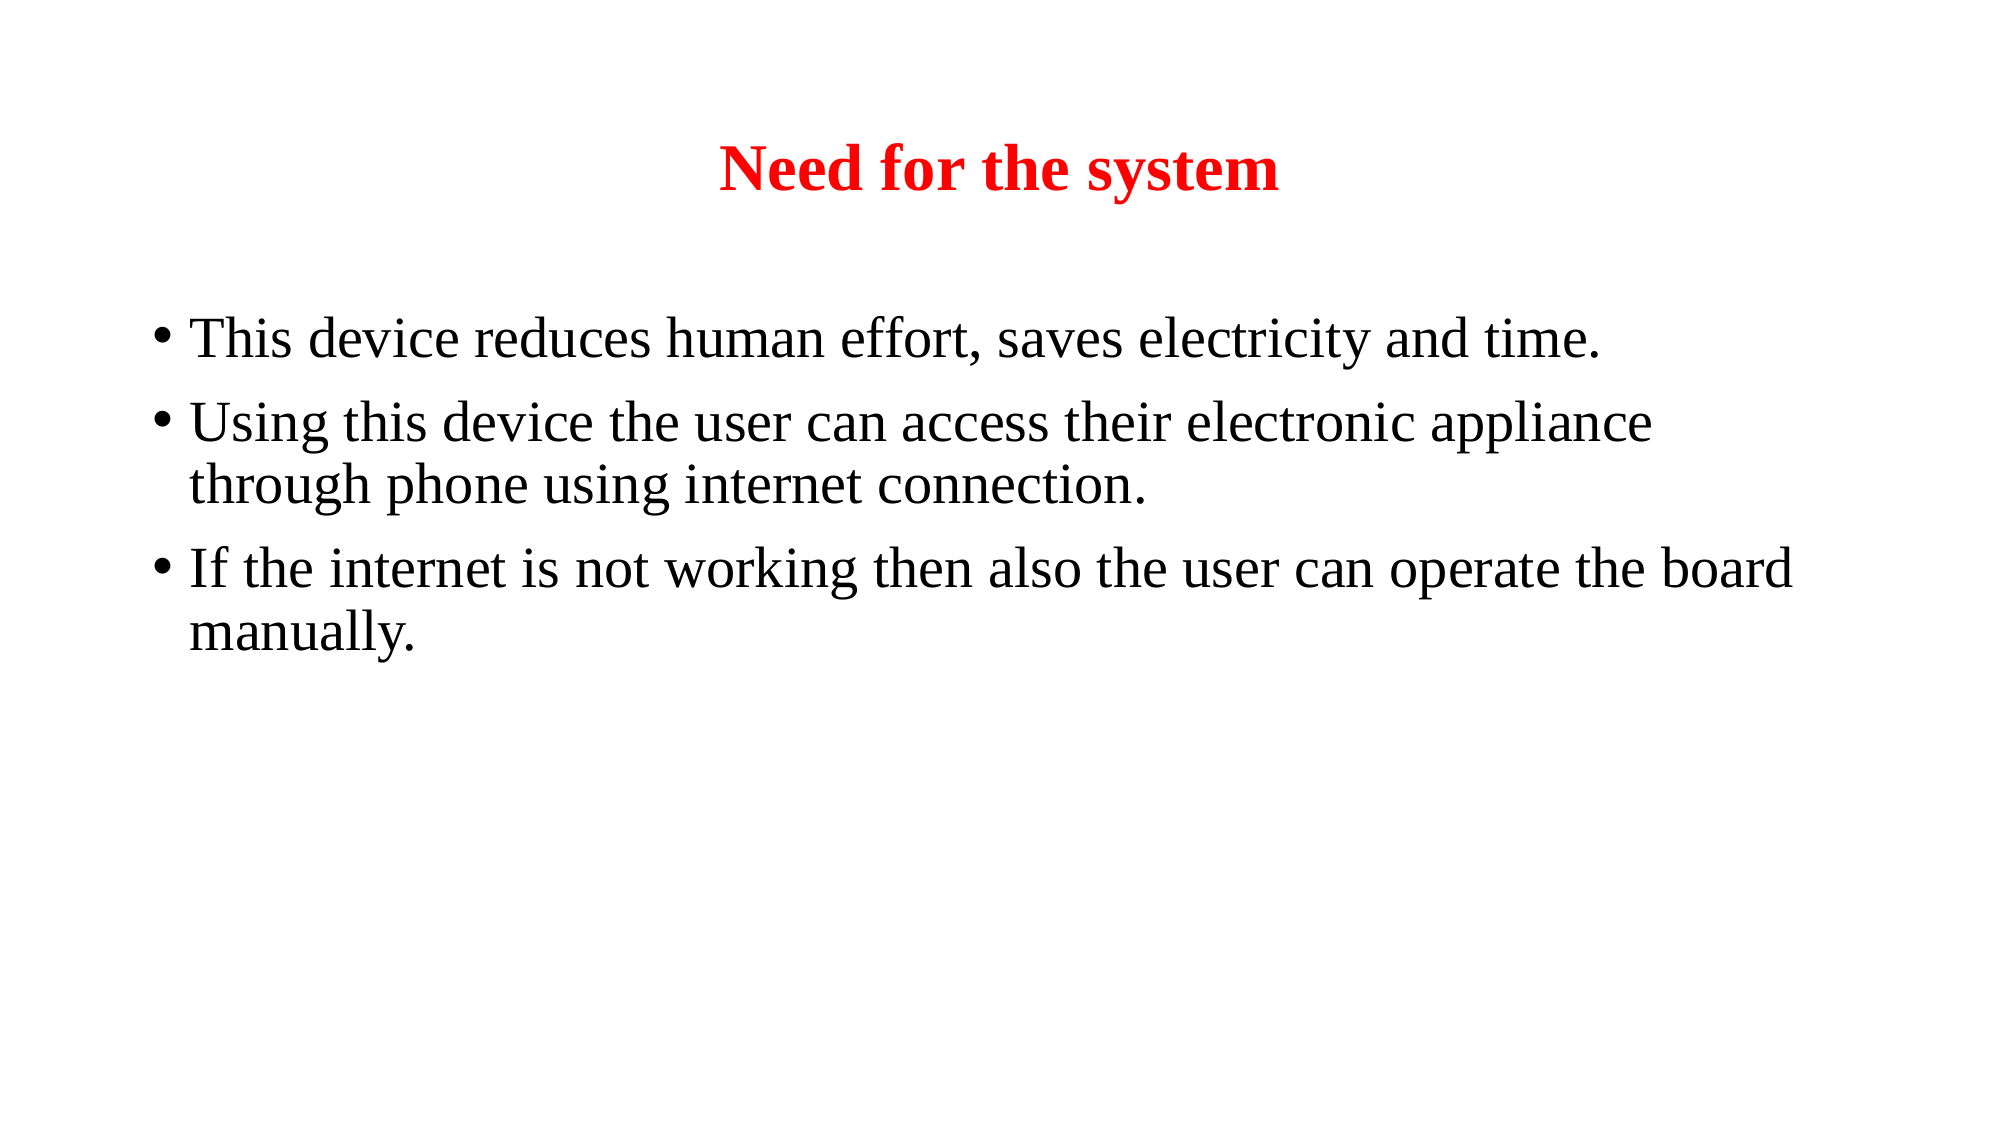

# Need for the system
This device reduces human effort, saves electricity and time.
Using this device the user can access their electronic appliance through phone using internet connection.
If the internet is not working then also the user can operate the board manually.